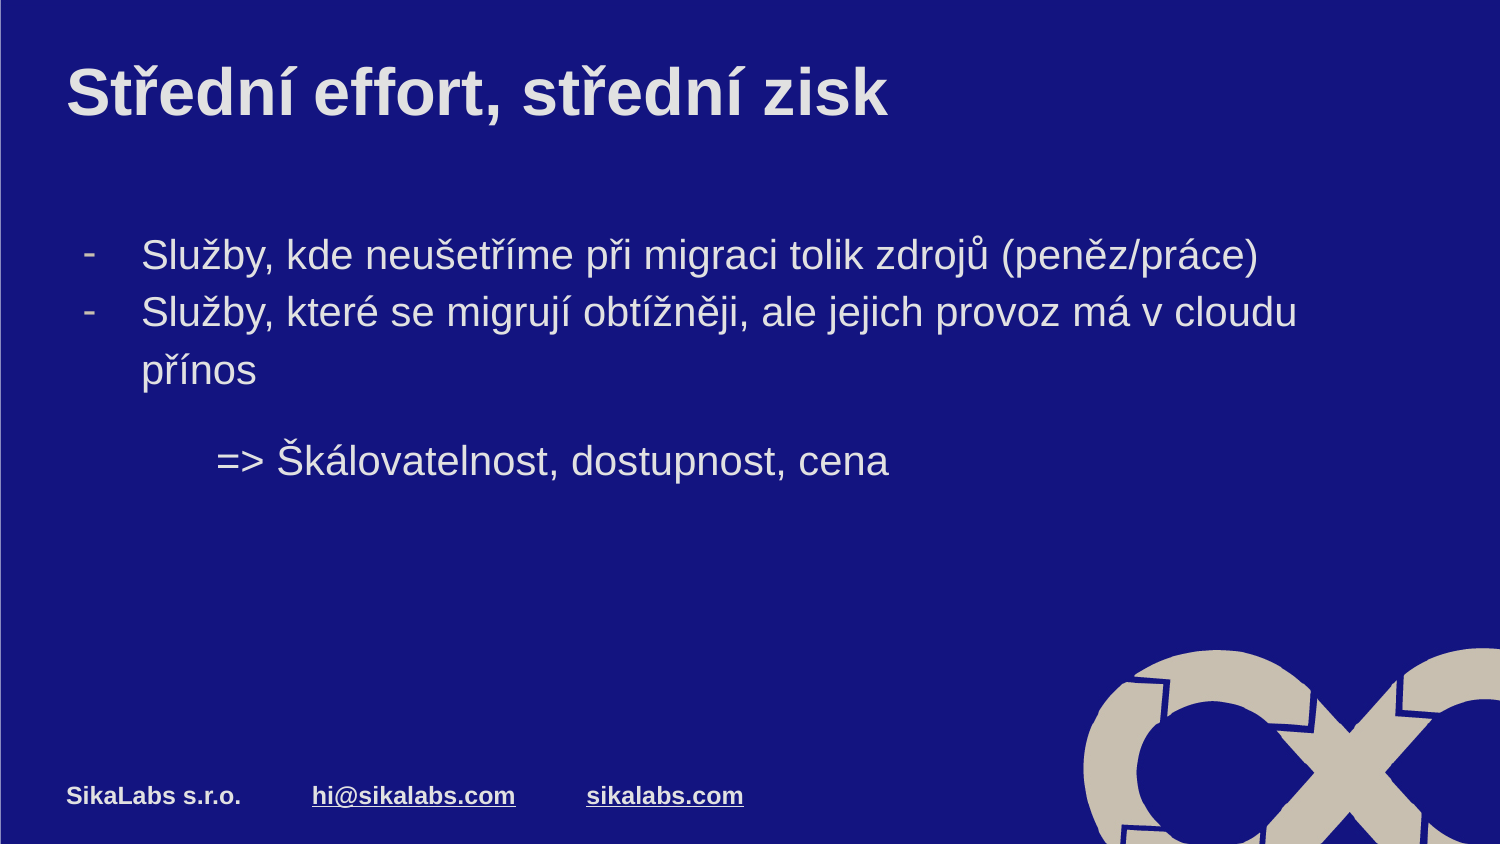

# Střední effort, střední zisk
Služby, kde neušetříme při migraci tolik zdrojů (peněz/práce)
Služby, které se migrují obtížněji, ale jejich provoz má v cloudu přínos
=> Škálovatelnost, dostupnost, cena